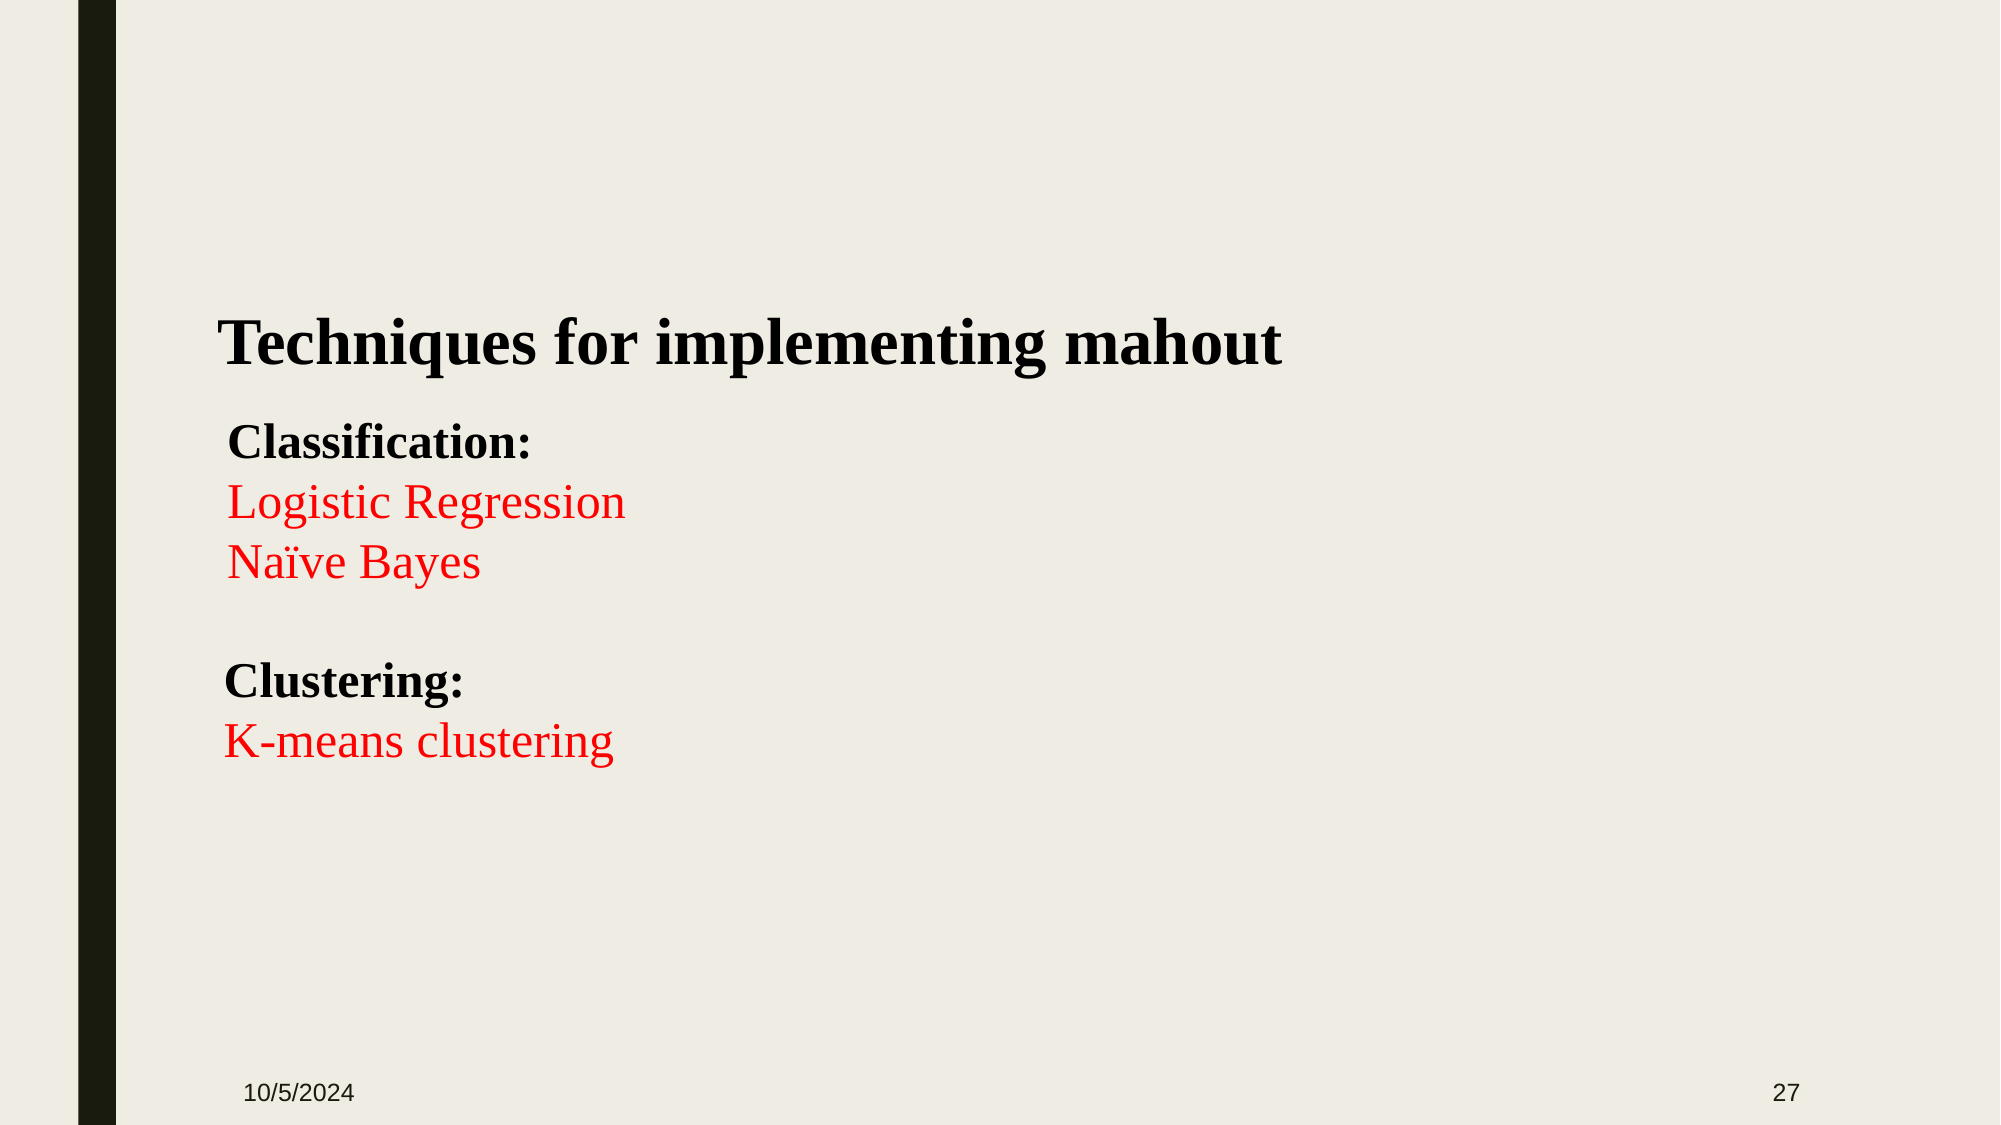

Techniques for implementing mahout

Classification:
Logistic Regression
Naïve Bayes
Clustering:
K-means clustering
10/5/2024
27